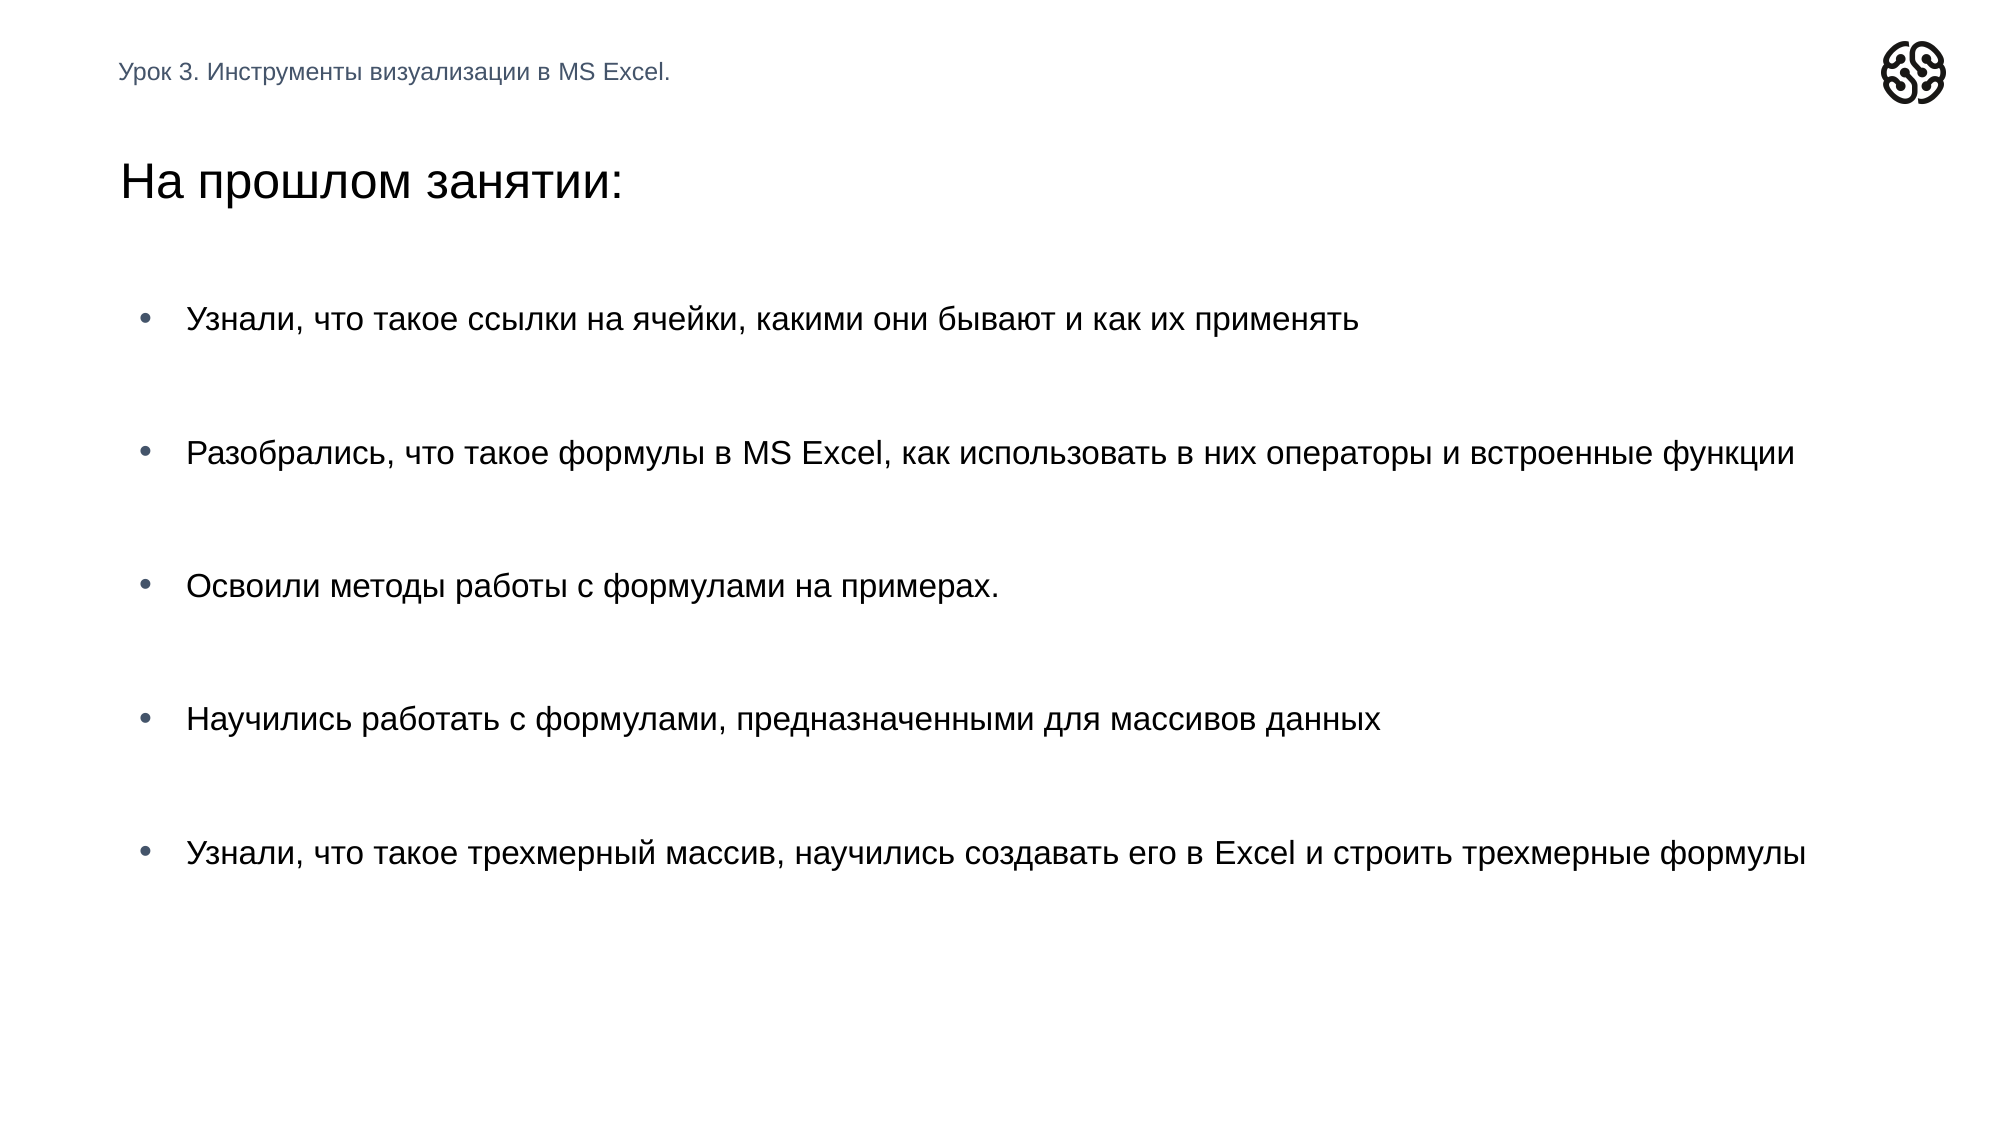

Урок 3. Инструменты визуализации в MS Excel.
# На прошлом занятии:
Узнали, что такое ссылки на ячейки, какими они бывают и как их применять

Разобрались, что такое формулы в MS Excel, как использовать в них операторы и встроенные функции

Освоили методы работы с формулами на примерах.

Научились работать с формулами, предназначенными для массивов данных

Узнали, что такое трехмерный массив, научились создавать его в Excel и строить трехмерные формулы